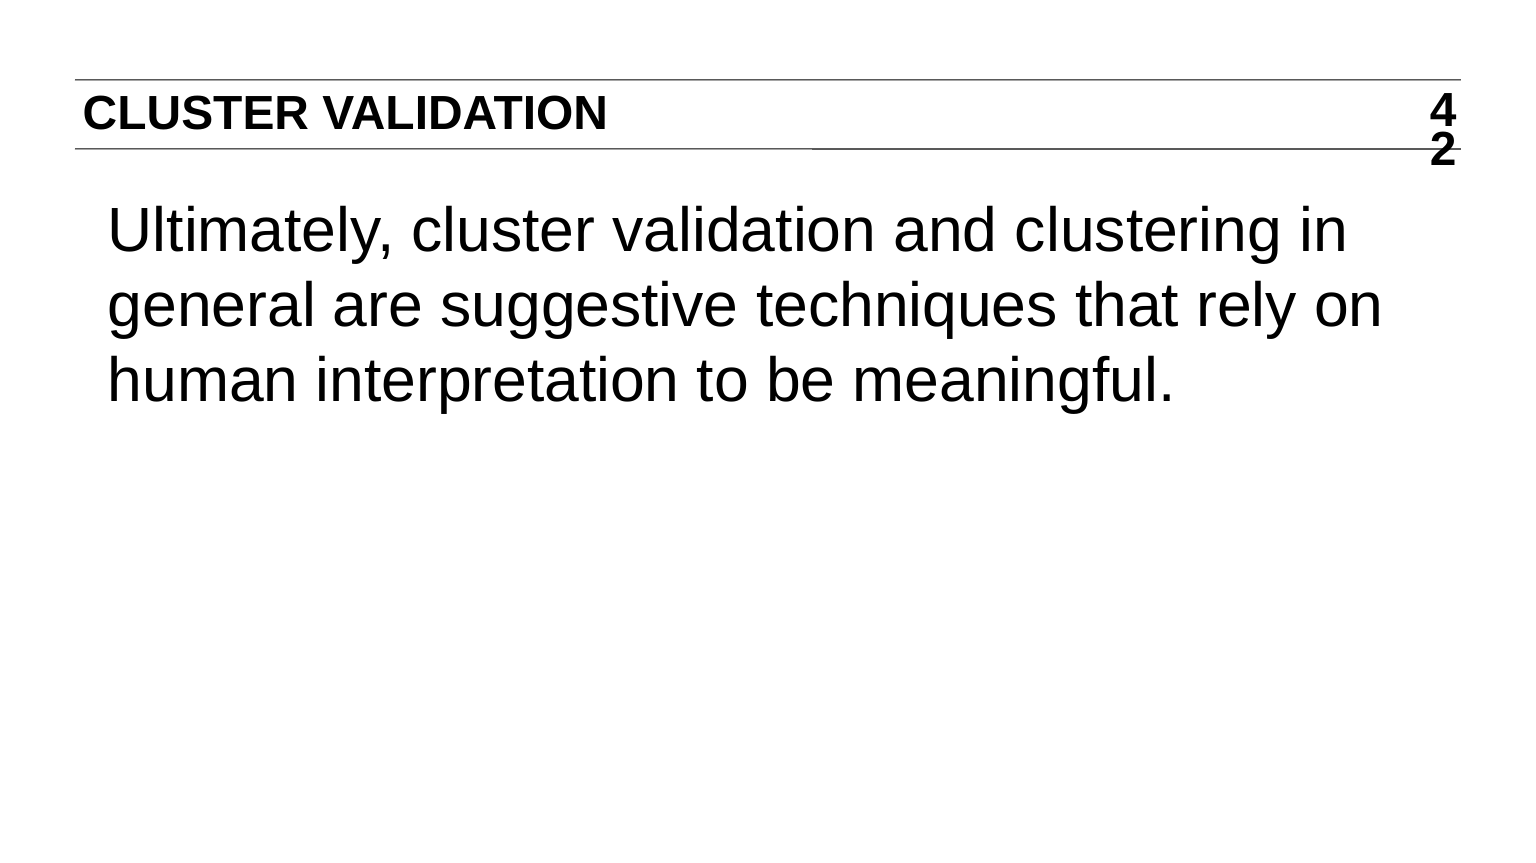

Cluster validation
42
Ultimately, cluster validation and clustering in general are suggestive techniques that rely on human interpretation to be meaningful.